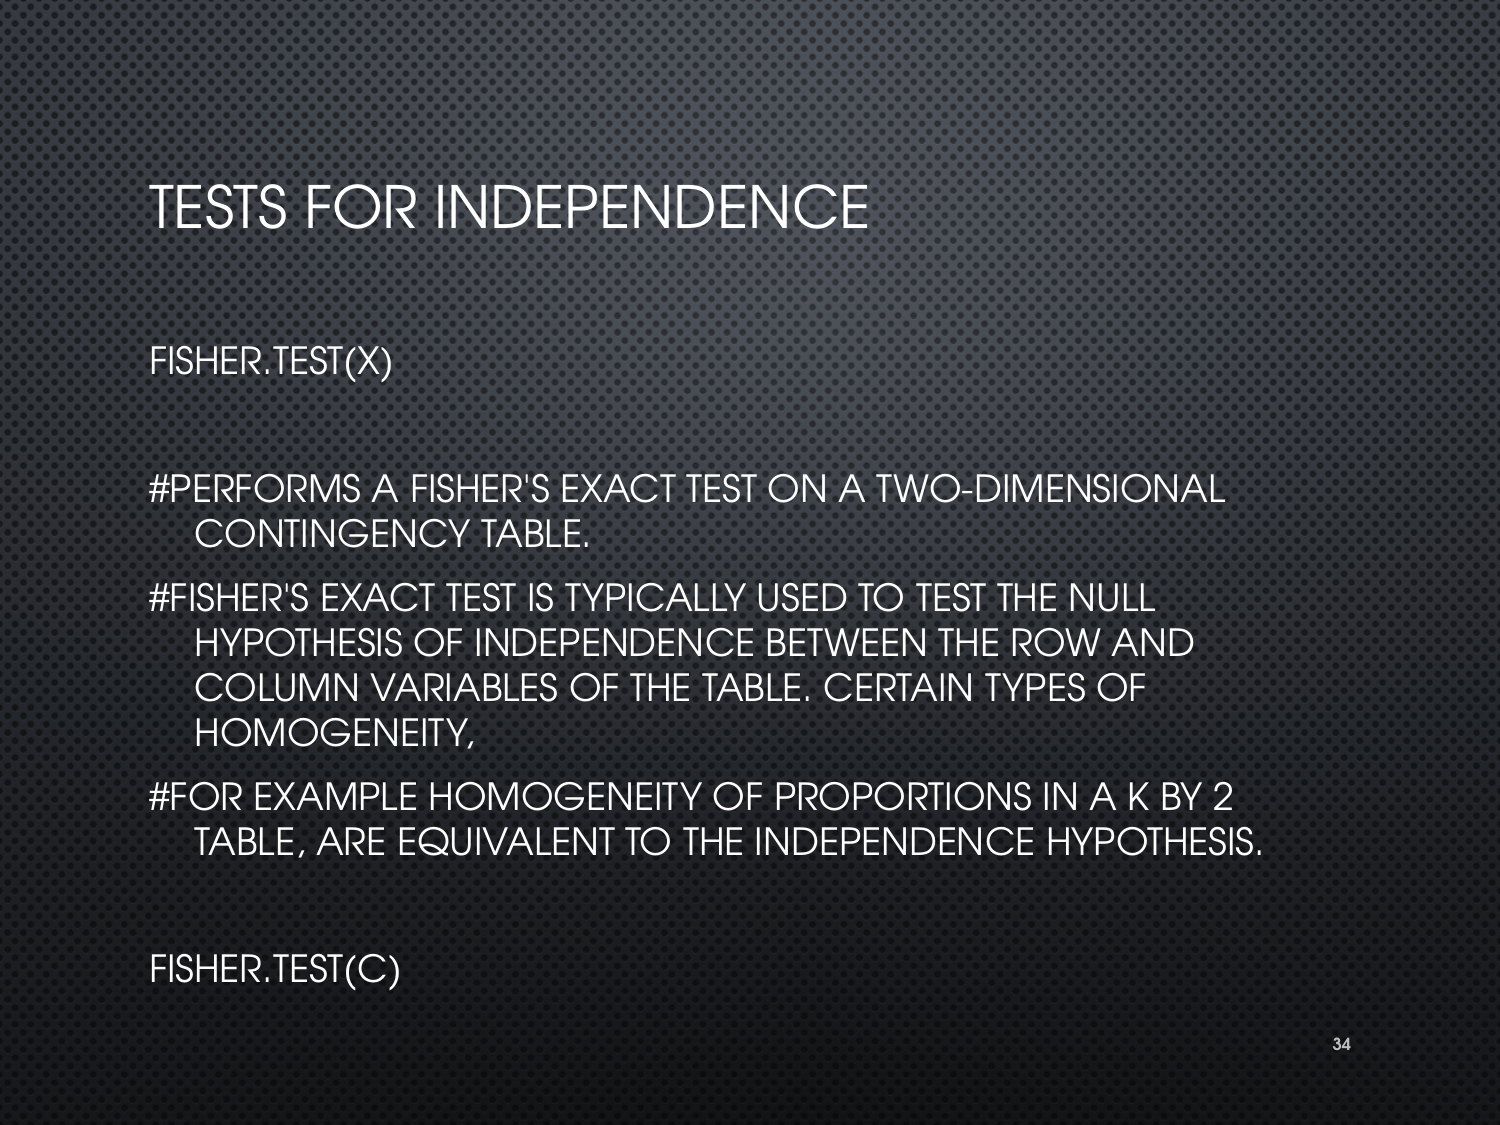

# Tests for independence

fisher.test(x)

#Performs a Fisher's exact test on a two-dimensional contingency table.
#Fisher's exact test is typically used to test the null hypothesis of independence between the row and column variables of the table. Certain types of homogeneity,
#for example homogeneity of proportions in a k by 2 table, are equivalent to the independence hypothesis.

fisher.test(c)
34